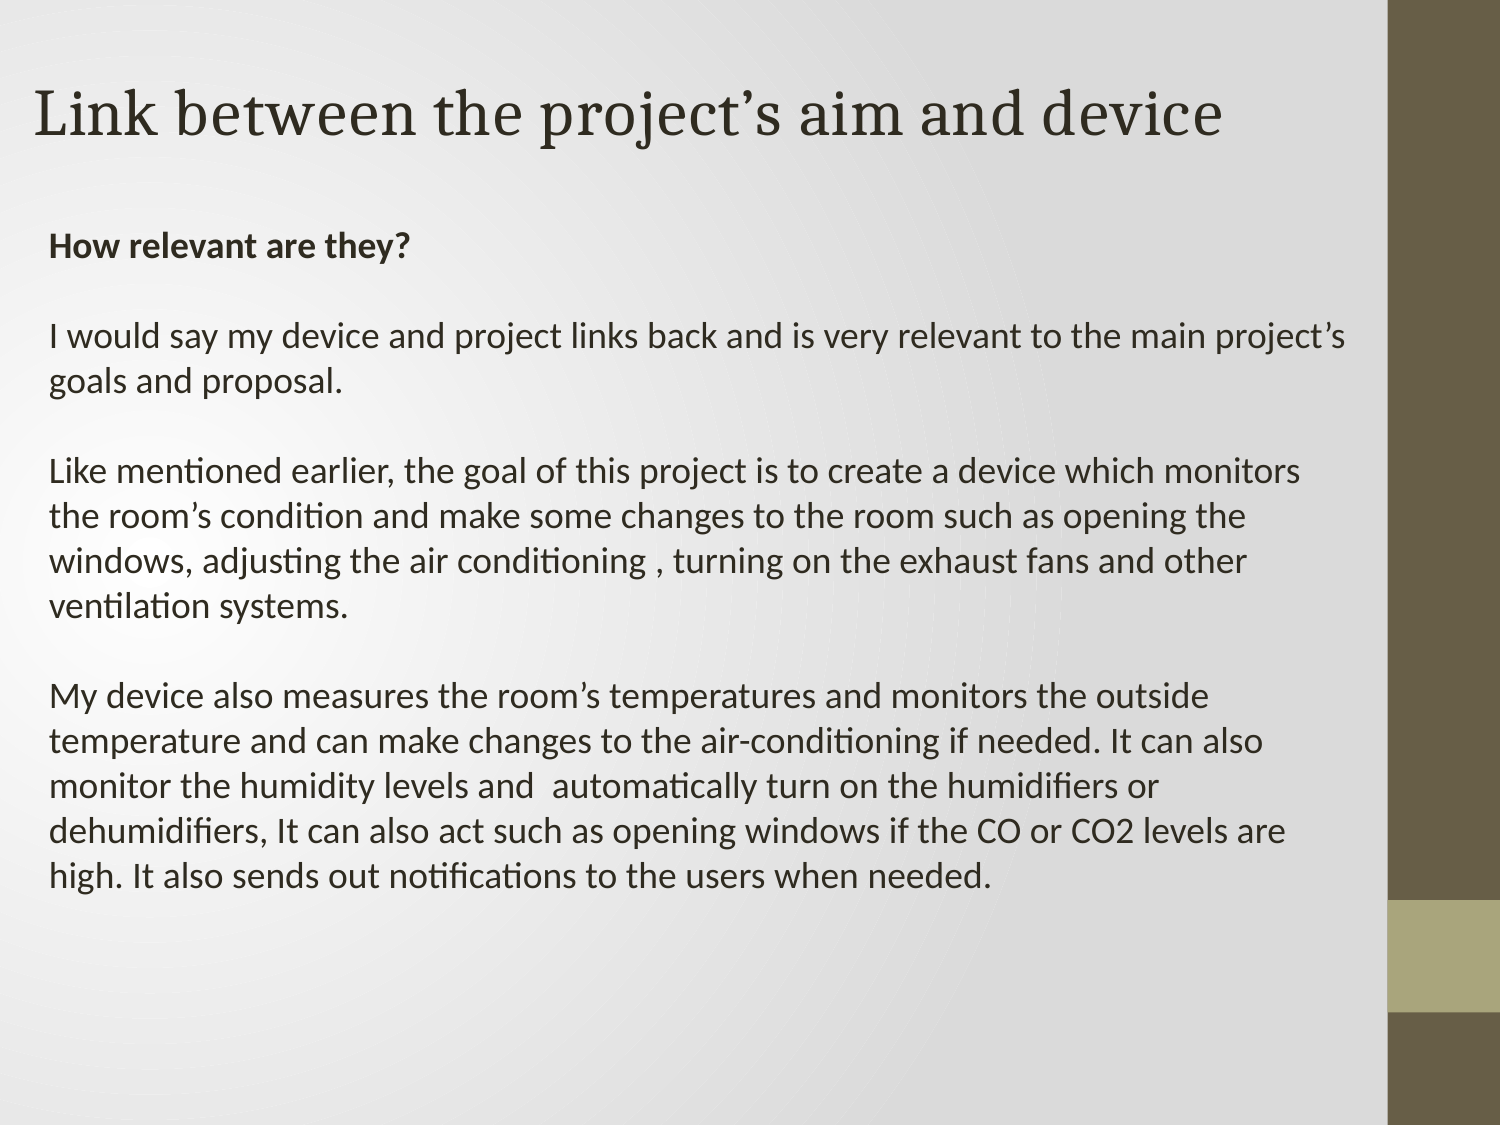

Link between the project’s aim and device
How relevant are they?

I would say my device and project links back and is very relevant to the main project’s goals and proposal.

Like mentioned earlier, the goal of this project is to create a device which monitors the room’s condition and make some changes to the room such as opening the windows, adjusting the air conditioning , turning on the exhaust fans and other ventilation systems.

My device also measures the room’s temperatures and monitors the outside temperature and can make changes to the air-conditioning if needed. It can also monitor the humidity levels and  automatically turn on the humidifiers or dehumidifiers, It can also act such as opening windows if the CO or CO2 levels are high. It also sends out notifications to the users when needed.